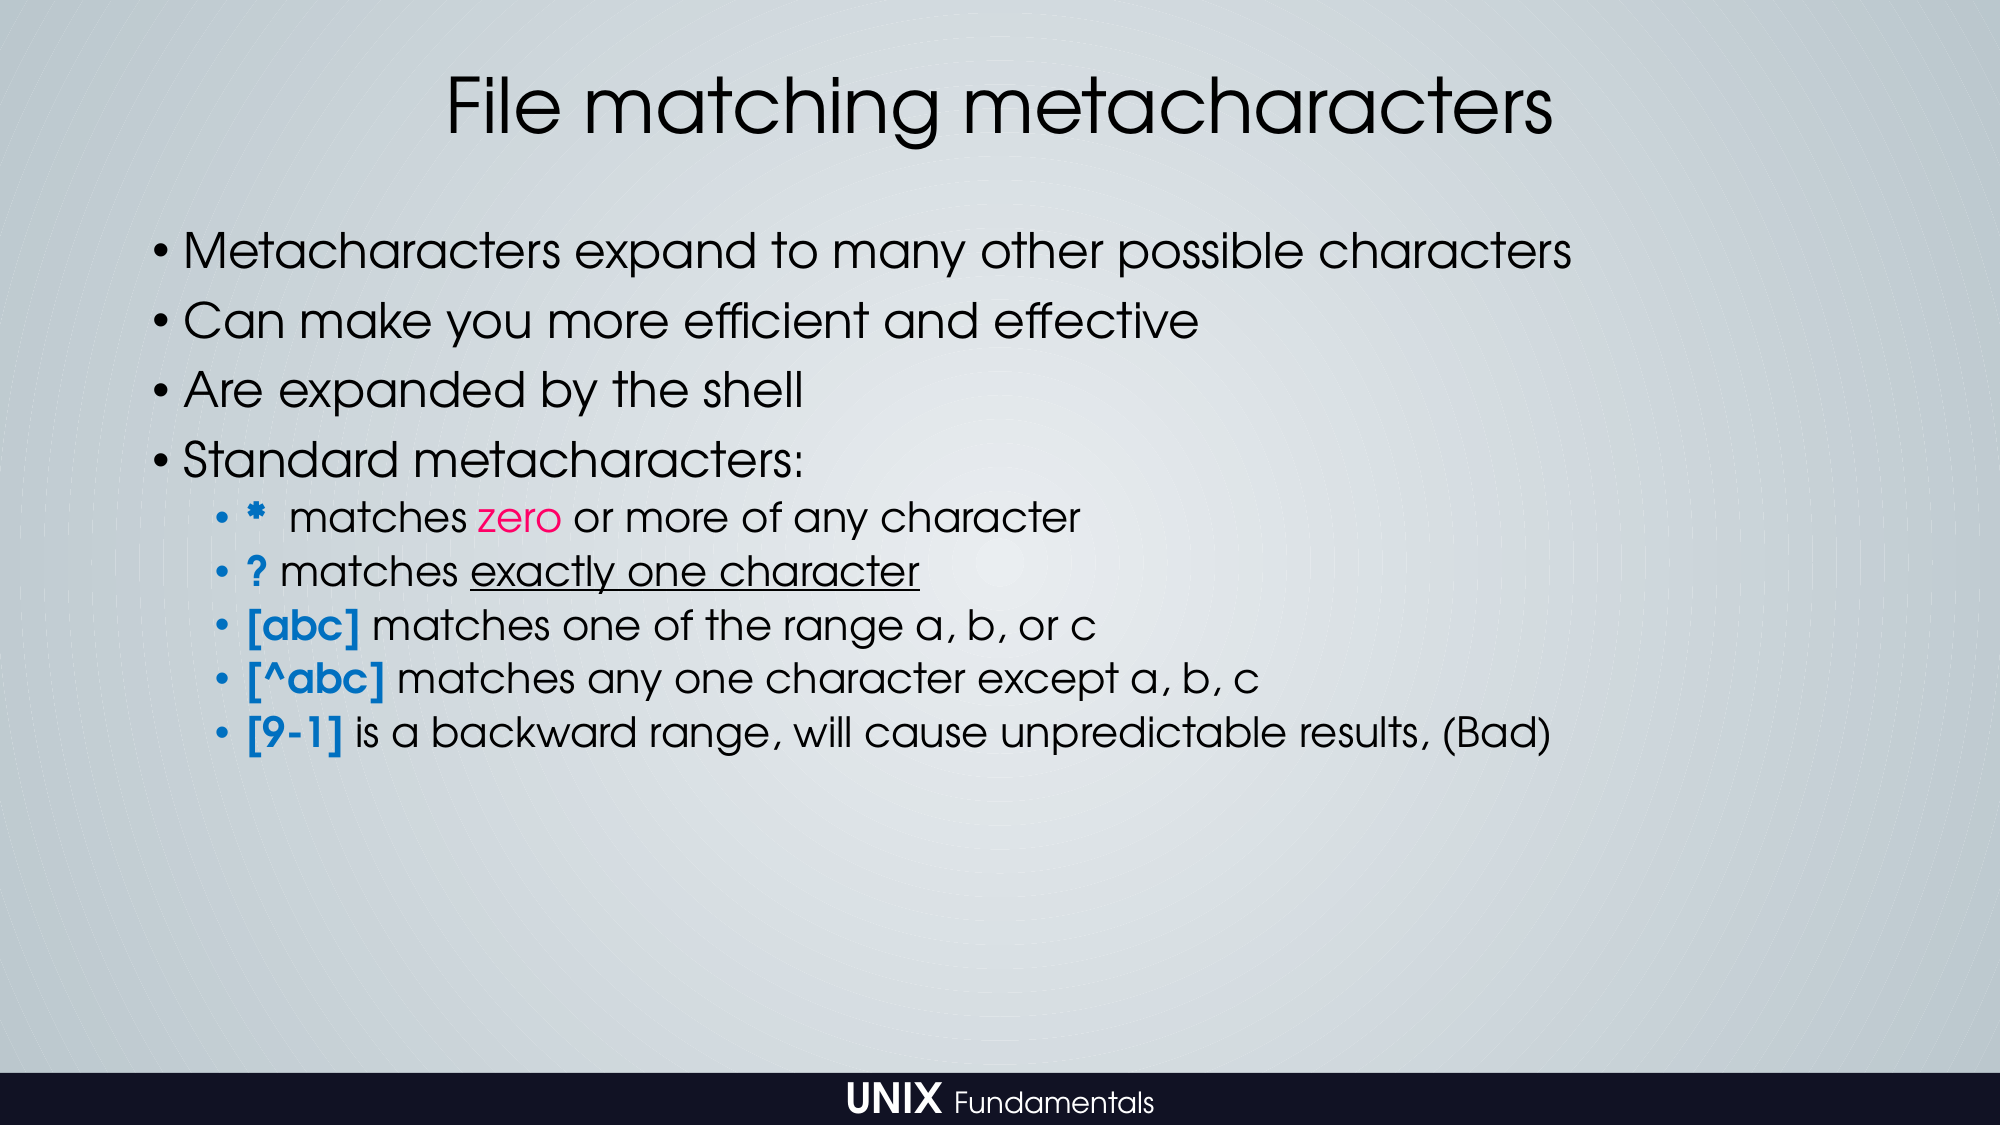

# File matching metacharacters
Metacharacters expand to many other possible characters
Can make you more efficient and effective
Are expanded by the shell
Standard metacharacters:
*  matches zero or more of any character
? matches exactly one character
[abc] matches one of the range a, b, or c
[^abc] matches any one character except a, b, c
[9-1] is a backward range, will cause unpredictable results, (Bad)